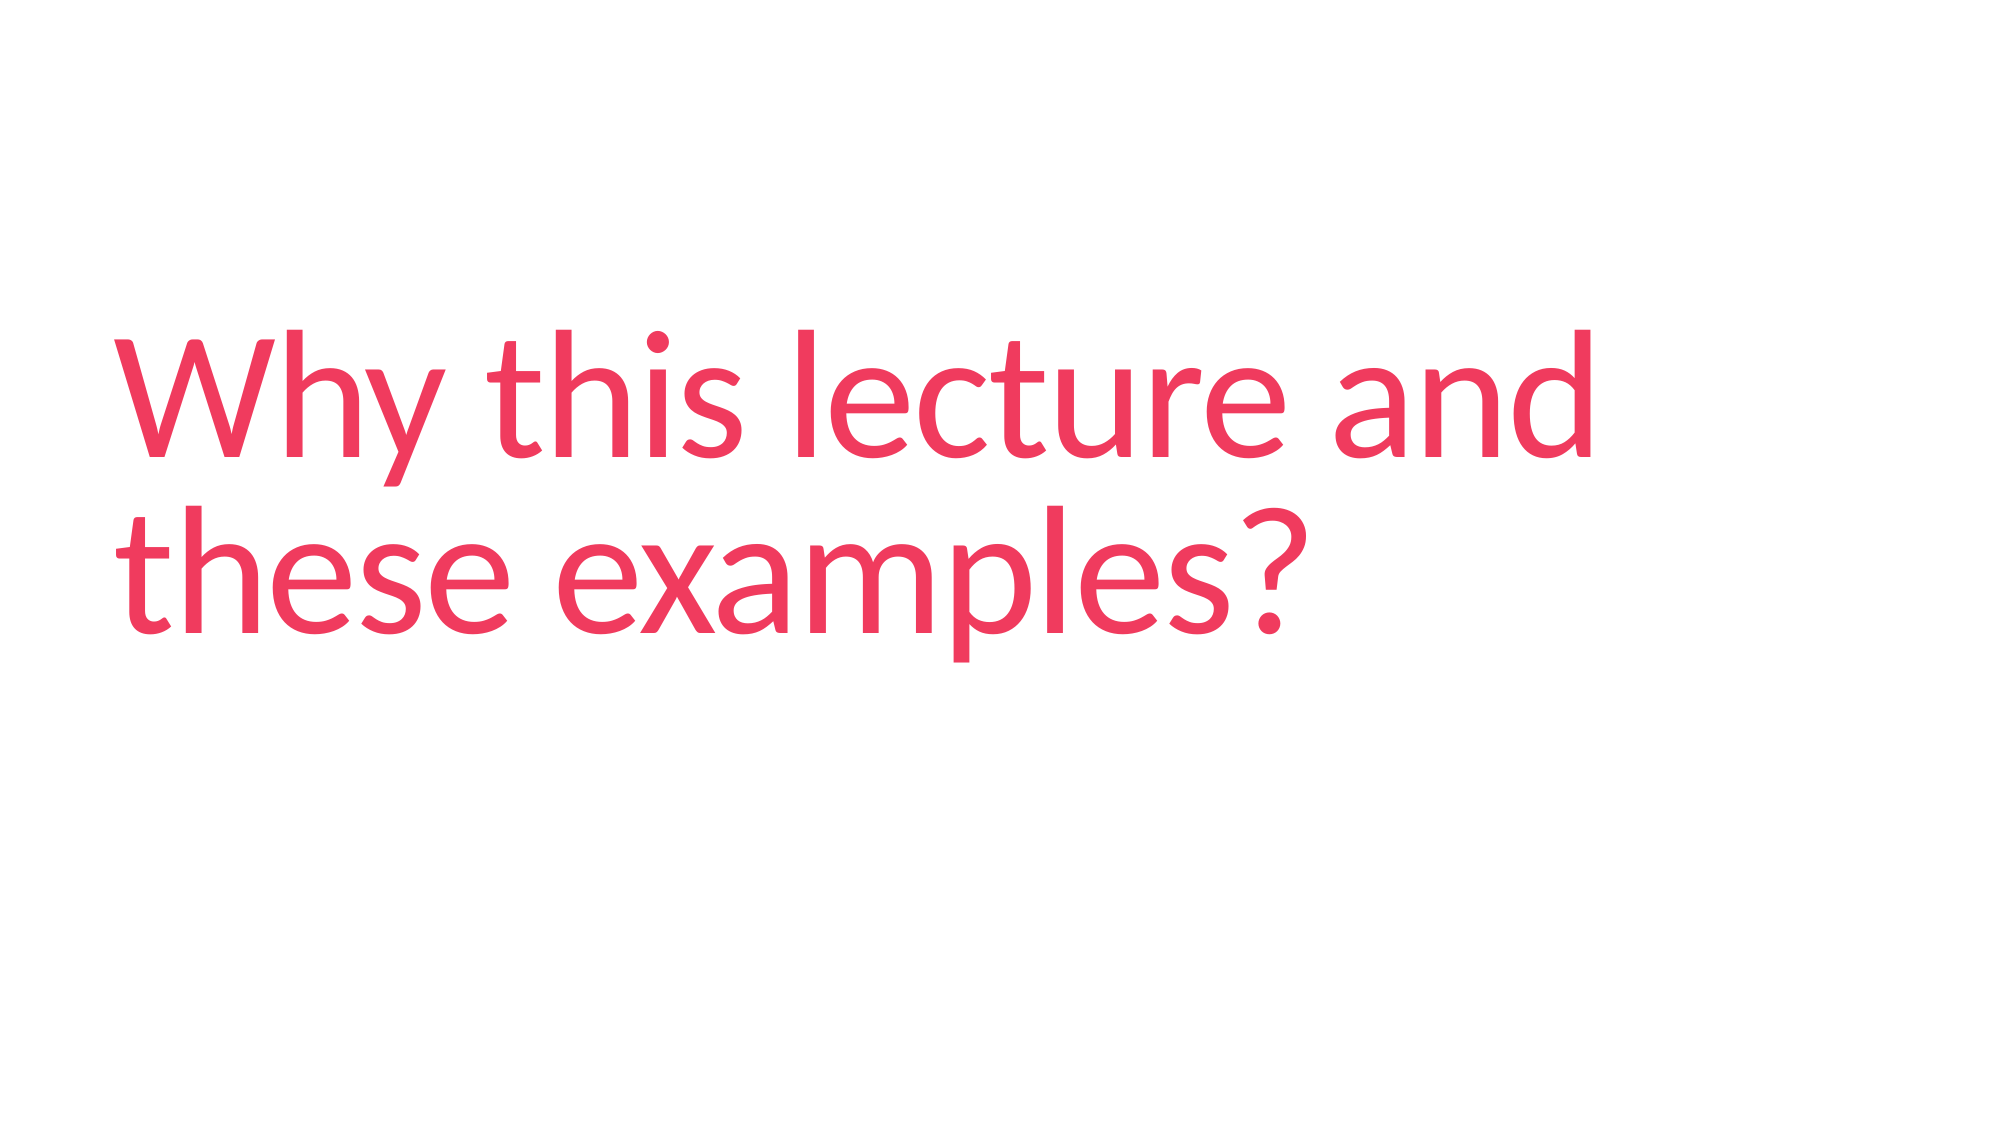

# Why this lecture and these examples?